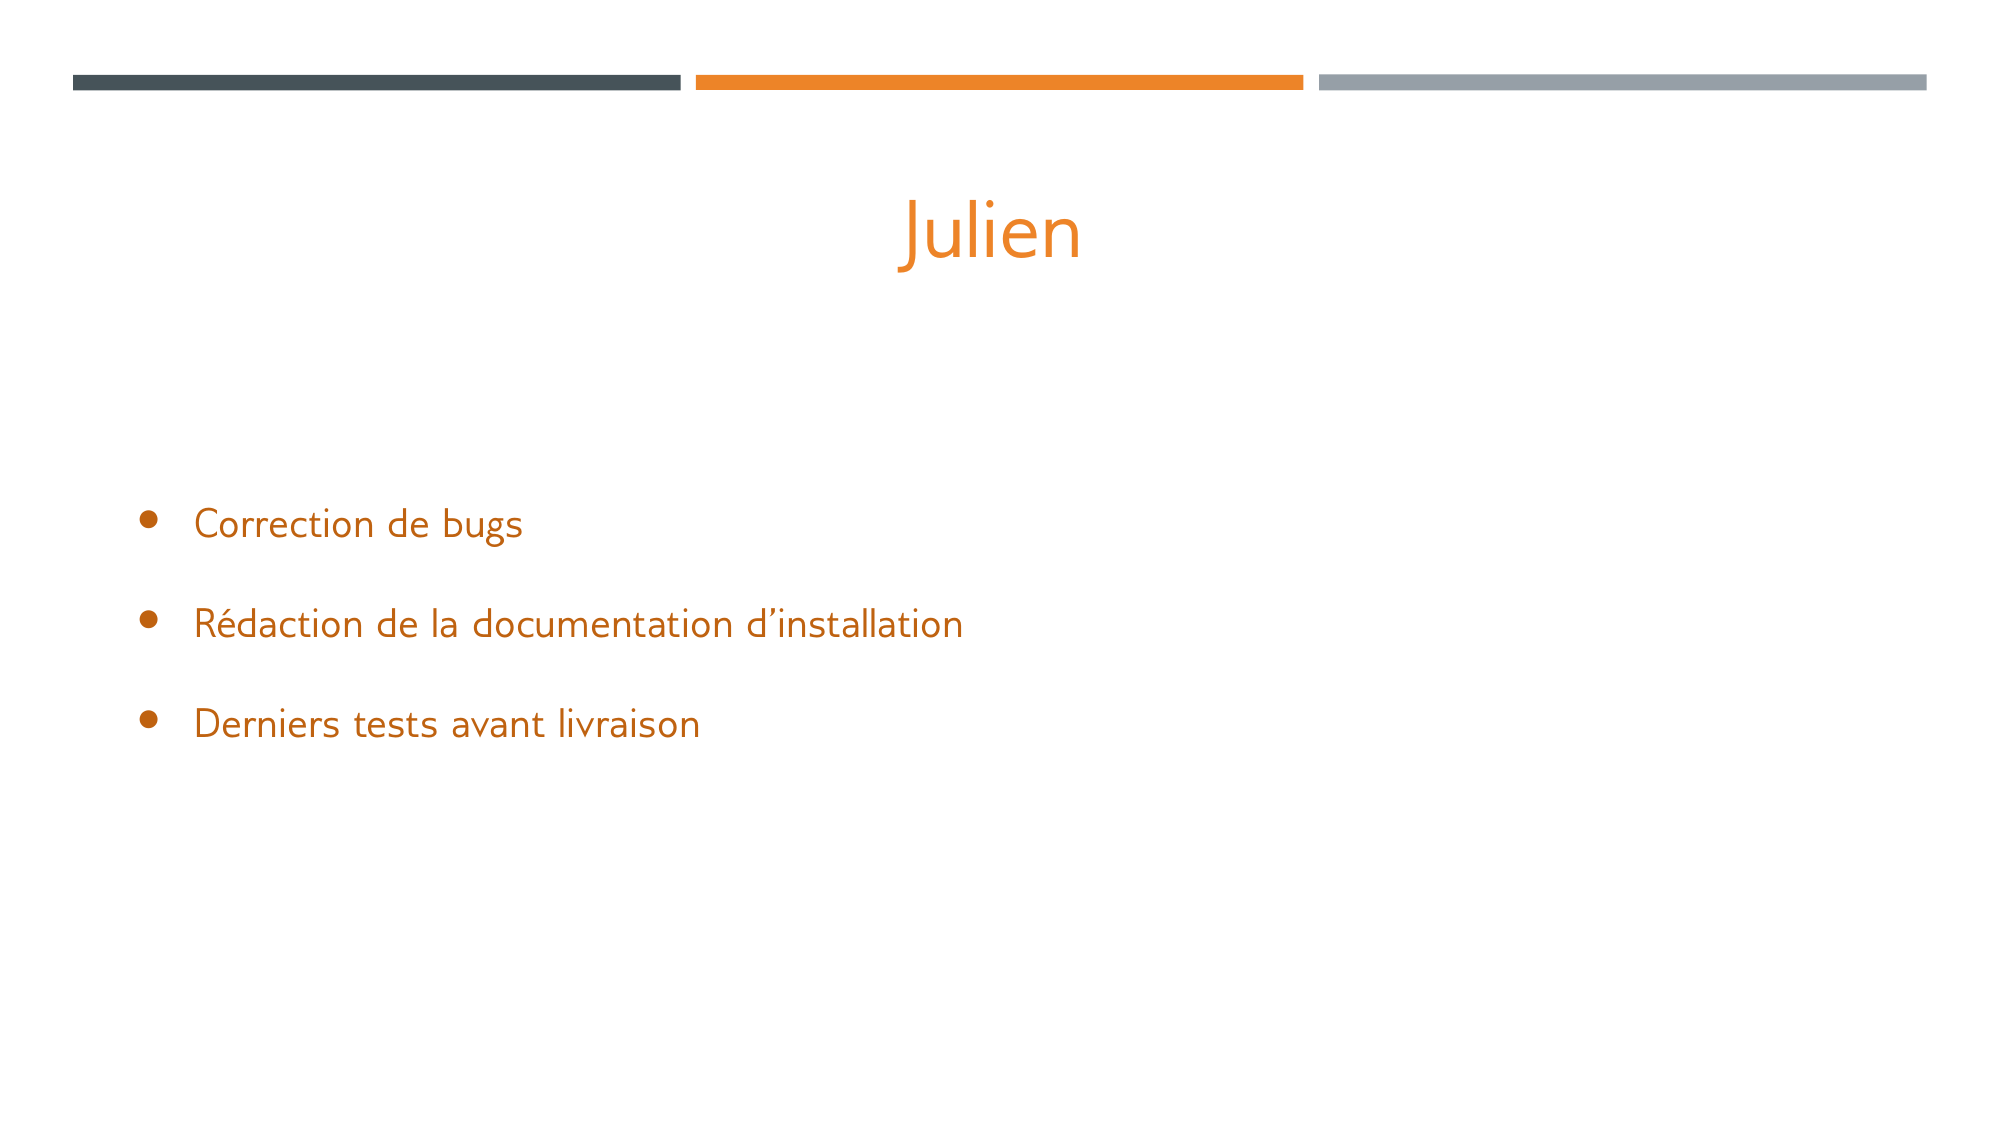

# Julien
Correction de bugs
Rédaction de la documentation d’installation
Derniers tests avant livraison